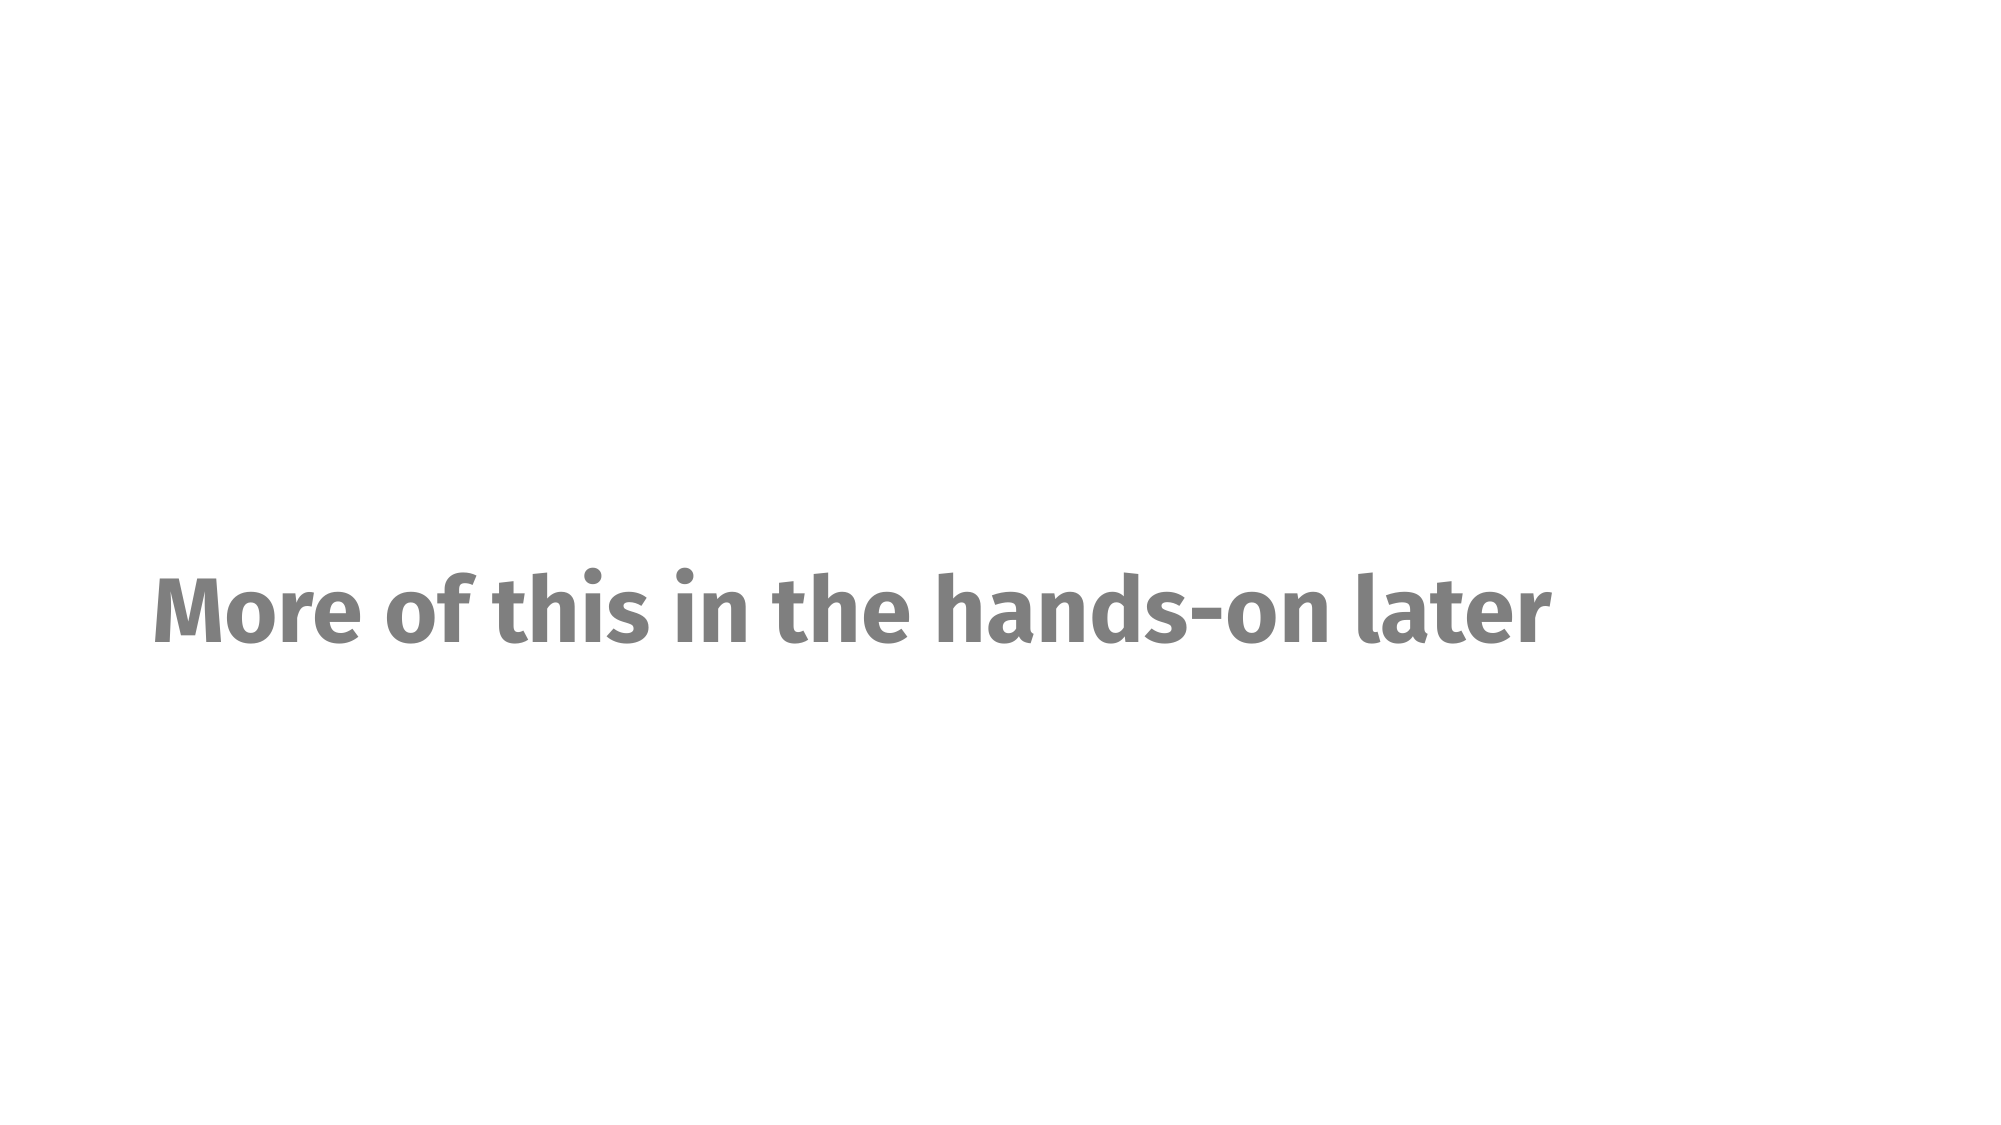

More of this in the hands-on later